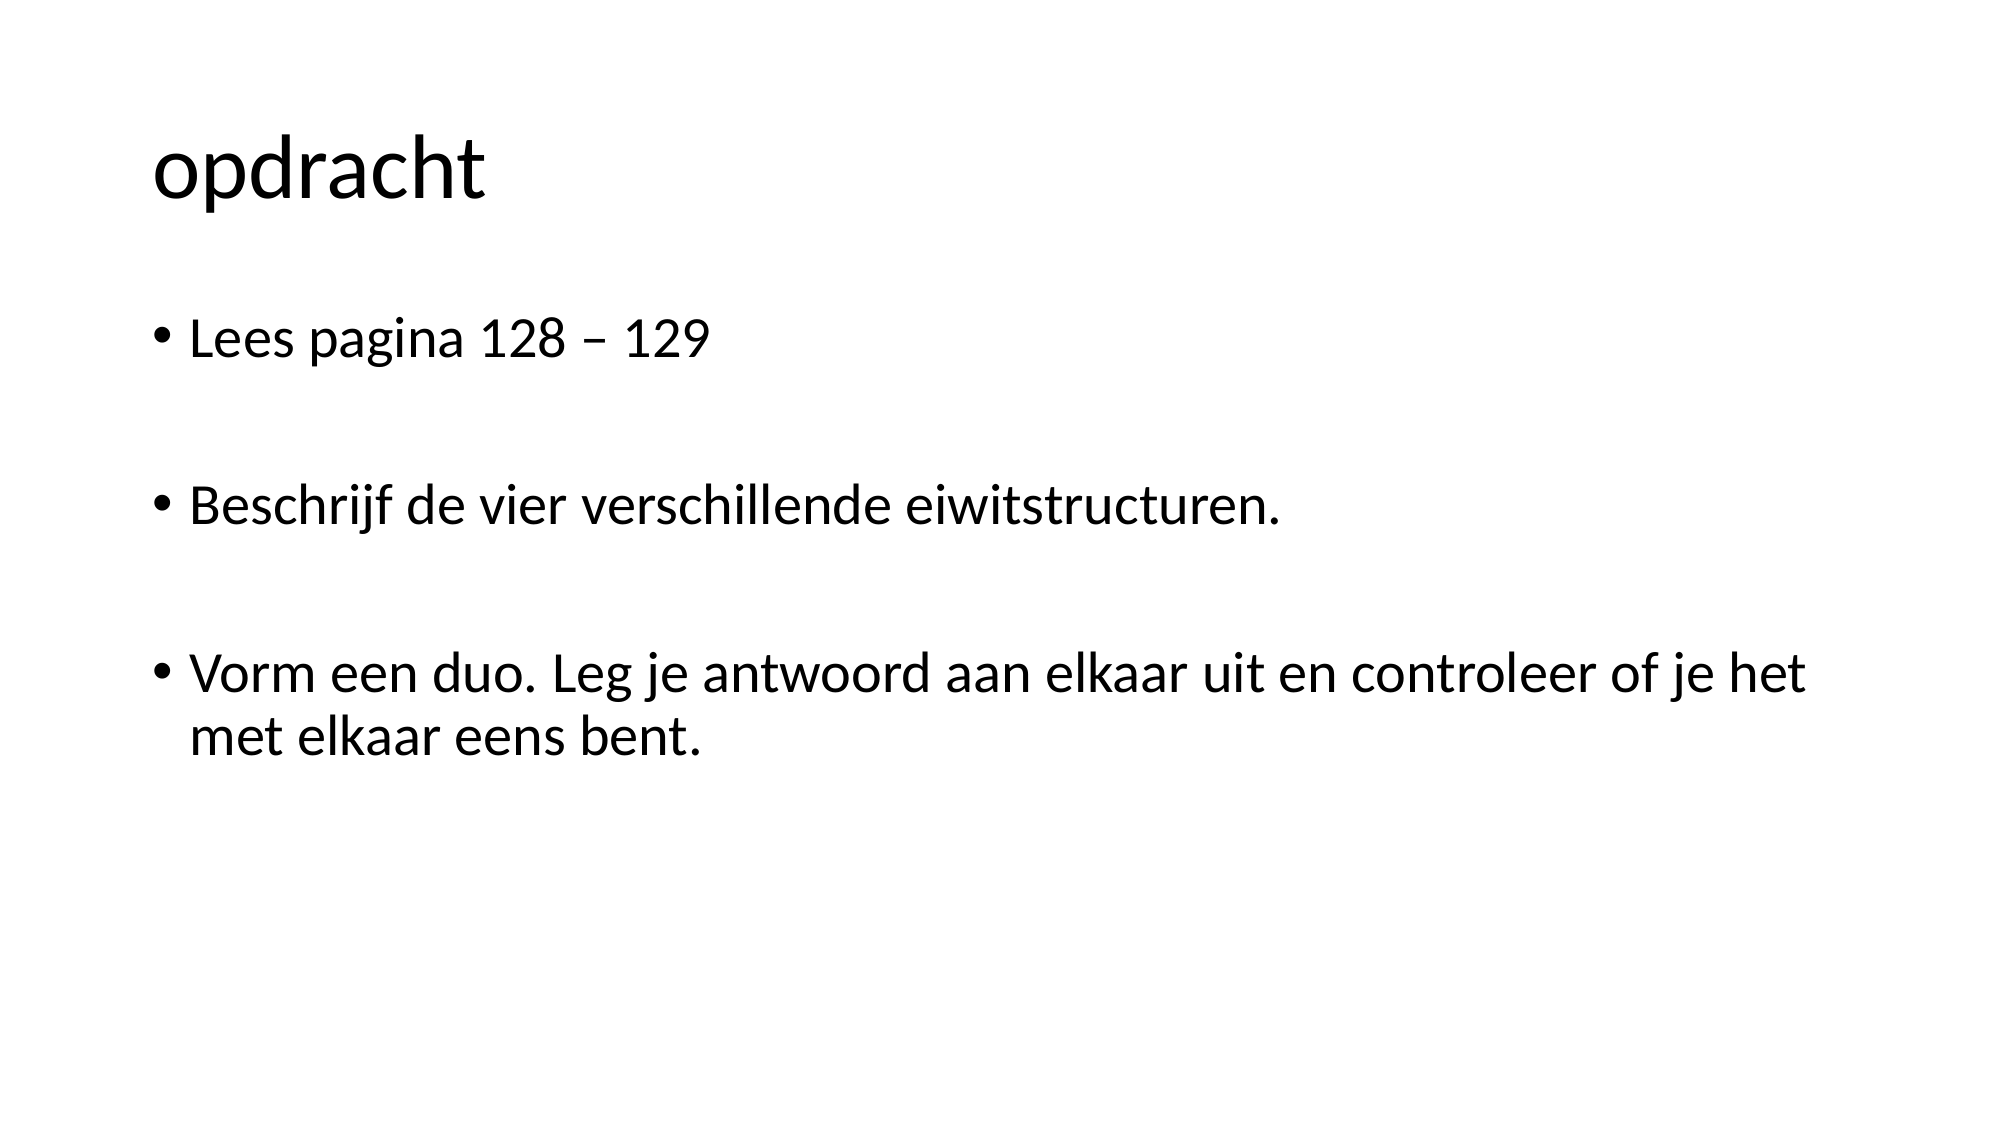

opdracht
Lees pagina 128 – 129

Beschrijf de vier verschillende eiwitstructuren.

Vorm een duo. Leg je antwoord aan elkaar uit en controleer of je het met elkaar eens bent.